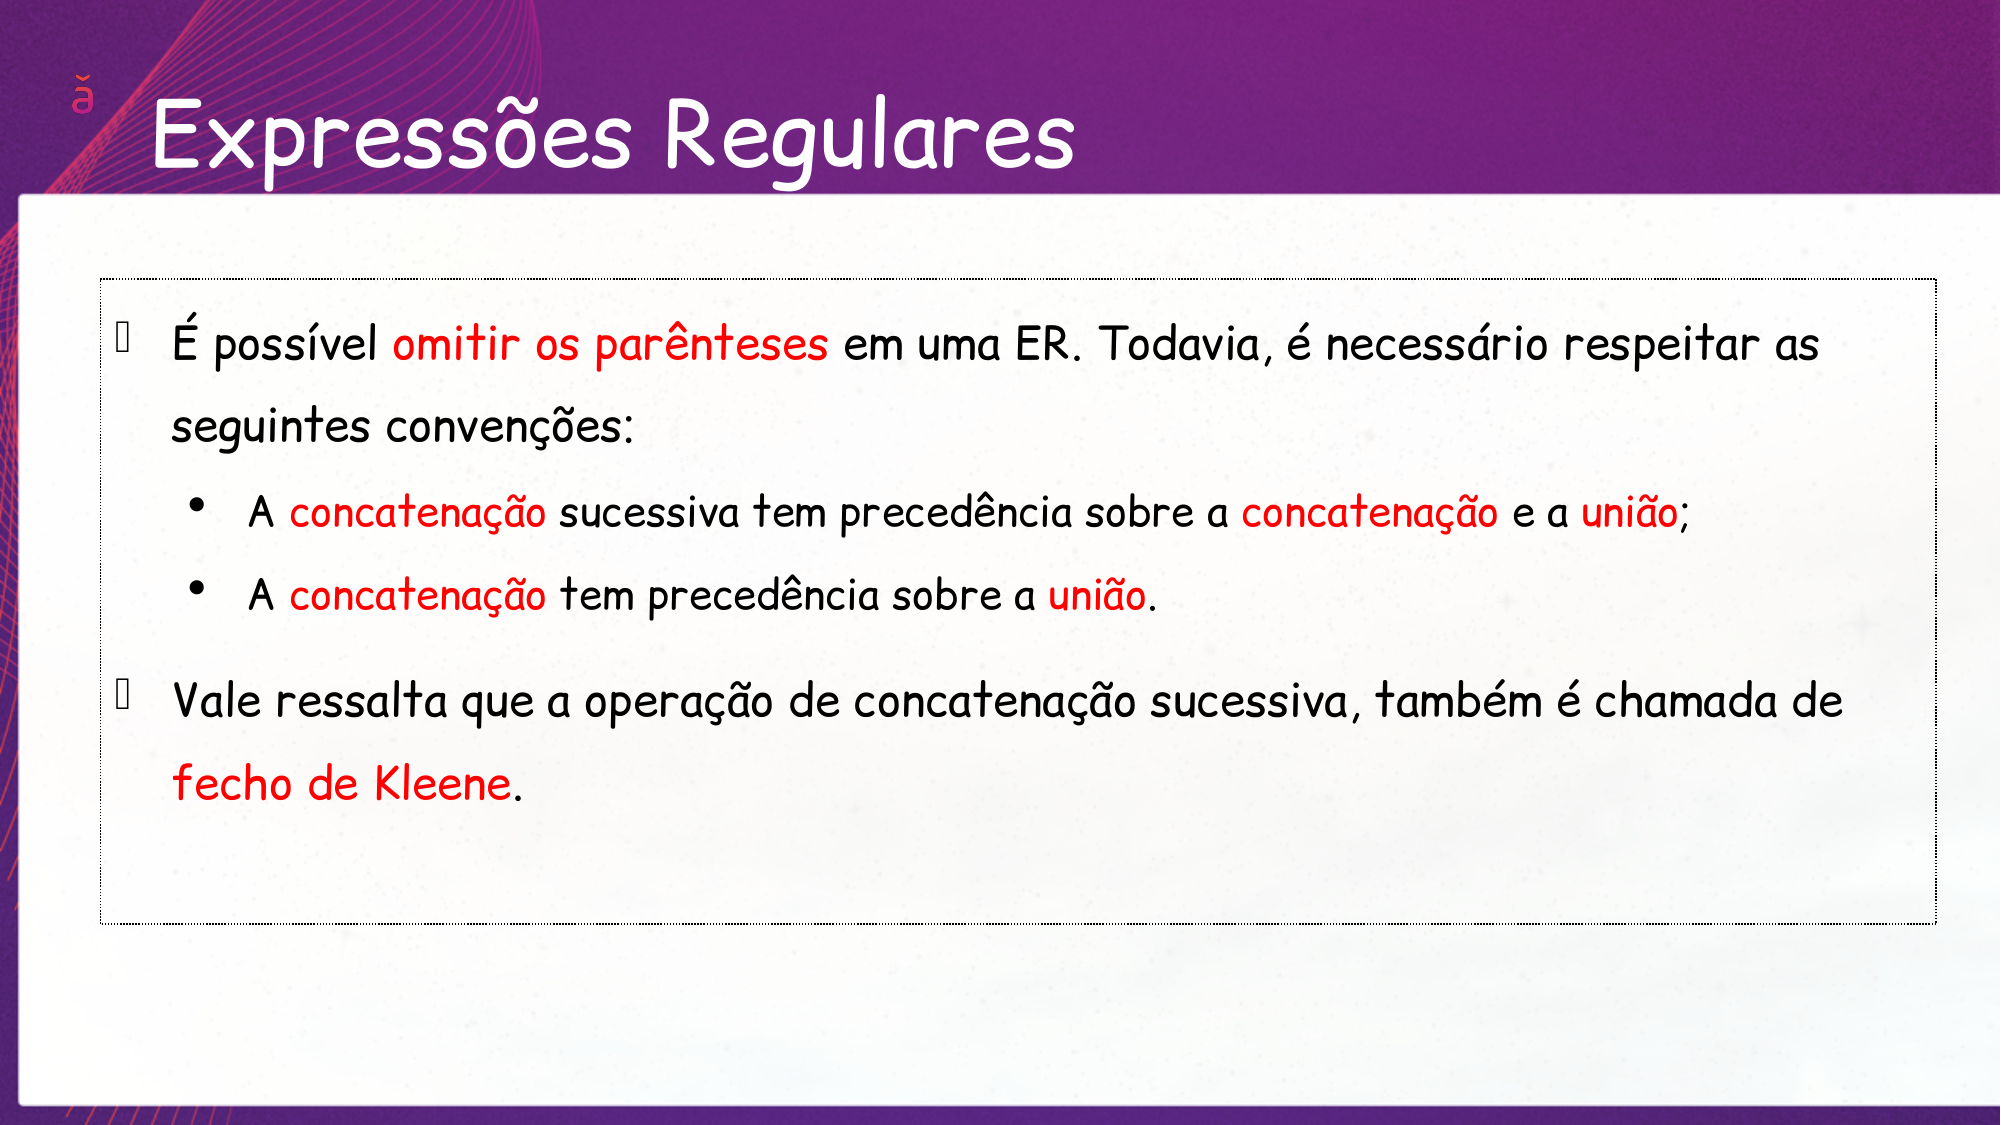

Expressões Regulares
É possível omitir os parênteses em uma ER. Todavia, é necessário respeitar as seguintes convenções:
A concatenação sucessiva tem precedência sobre a concatenação e a união;
A concatenação tem precedência sobre a união.
Vale ressalta que a operação de concatenação sucessiva, também é chamada de fecho de Kleene.